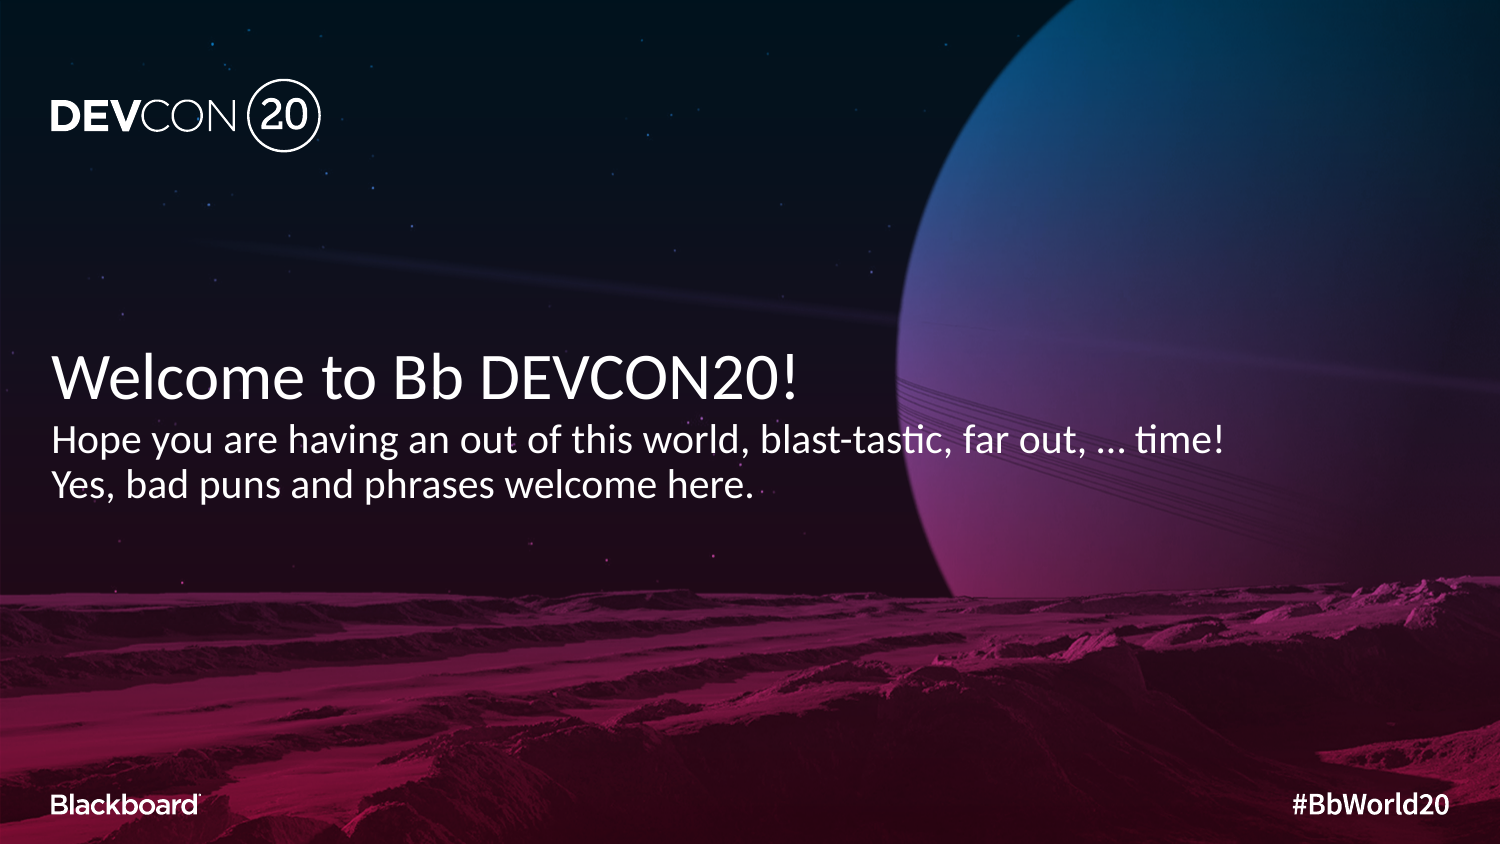

# Welcome to Bb DEVCON20!
Hope you are having an out of this world, blast-tastic, far out, … time!
Yes, bad puns and phrases welcome here.